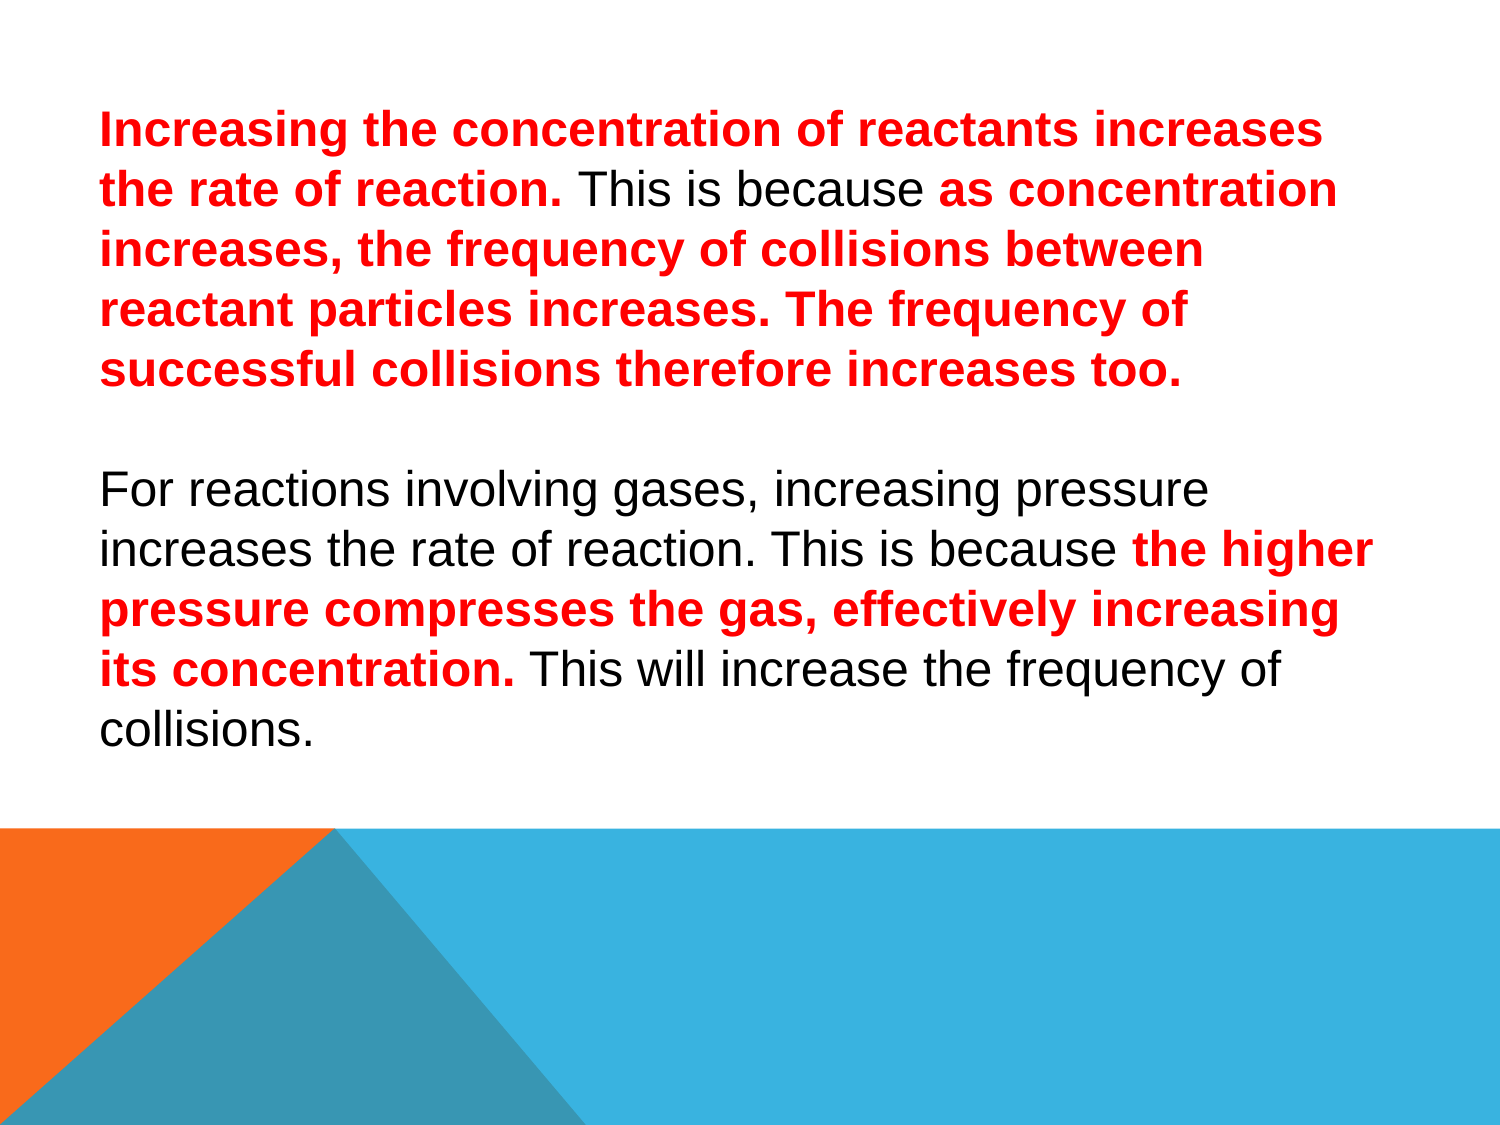

Increasing the concentration of reactants increases the rate of reaction. This is because as concentration increases, the frequency of collisions between reactant particles increases. The frequency of successful collisions therefore increases too.

For reactions involving gases, increasing pressure increases the rate of reaction. This is because the higher pressure compresses the gas, effectively increasing its concentration. This will increase the frequency of collisions.